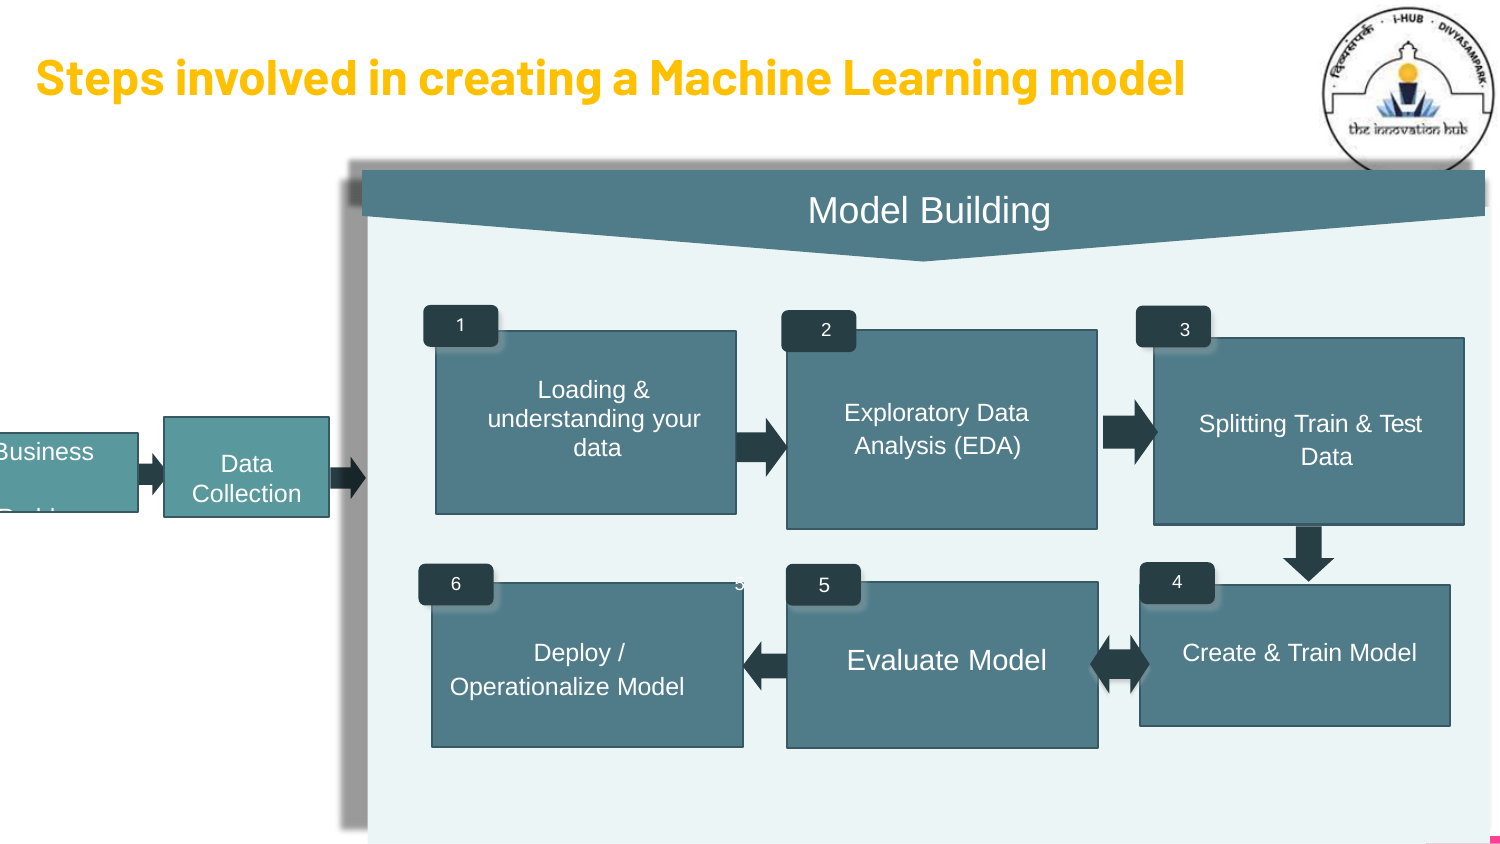

Steps involved in creating a Machine Learning model

Model Building

1
3
2

Loading &  understanding your  data
Exploratory Data  Analysis (EDA)
Splitting Train & Test  Data

Data Collection

Business  Problem

    5
4
6
5

Deploy /  Operationalize Model

Create & Train Model
Evaluate Model